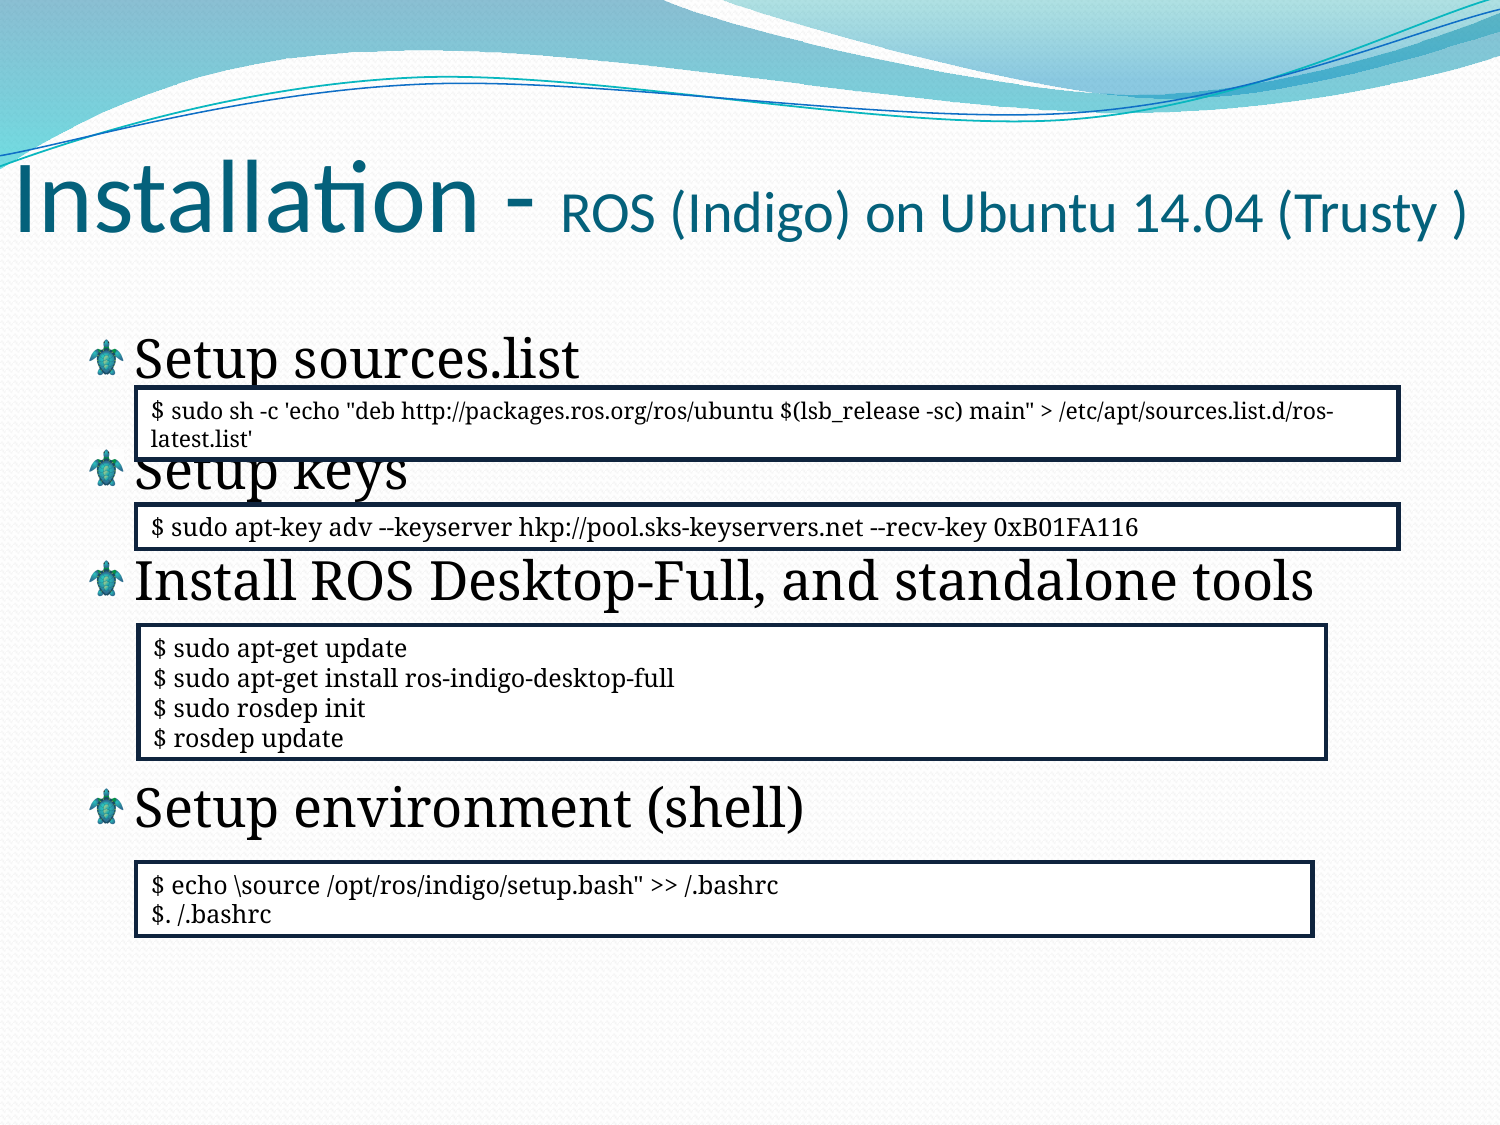

# Installation - ROS (Indigo) on Ubuntu 14.04 (Trusty )
Setup sources.list

Setup keys

Install ROS Desktop-Full, and standalone tools

Setup environment (shell)
$ sudo sh -c 'echo "deb http://packages.ros.org/ros/ubuntu $(lsb_release -sc) main" > /etc/apt/sources.list.d/ros-latest.list'
$ sudo apt-key adv --keyserver hkp://pool.sks-keyservers.net --recv-key 0xB01FA116
$ sudo apt-get update
$ sudo apt-get install ros-indigo-desktop-full
$ sudo rosdep init
$ rosdep update
$ echo \source /opt/ros/indigo/setup.bash" >> /.bashrc
$. /.bashrc